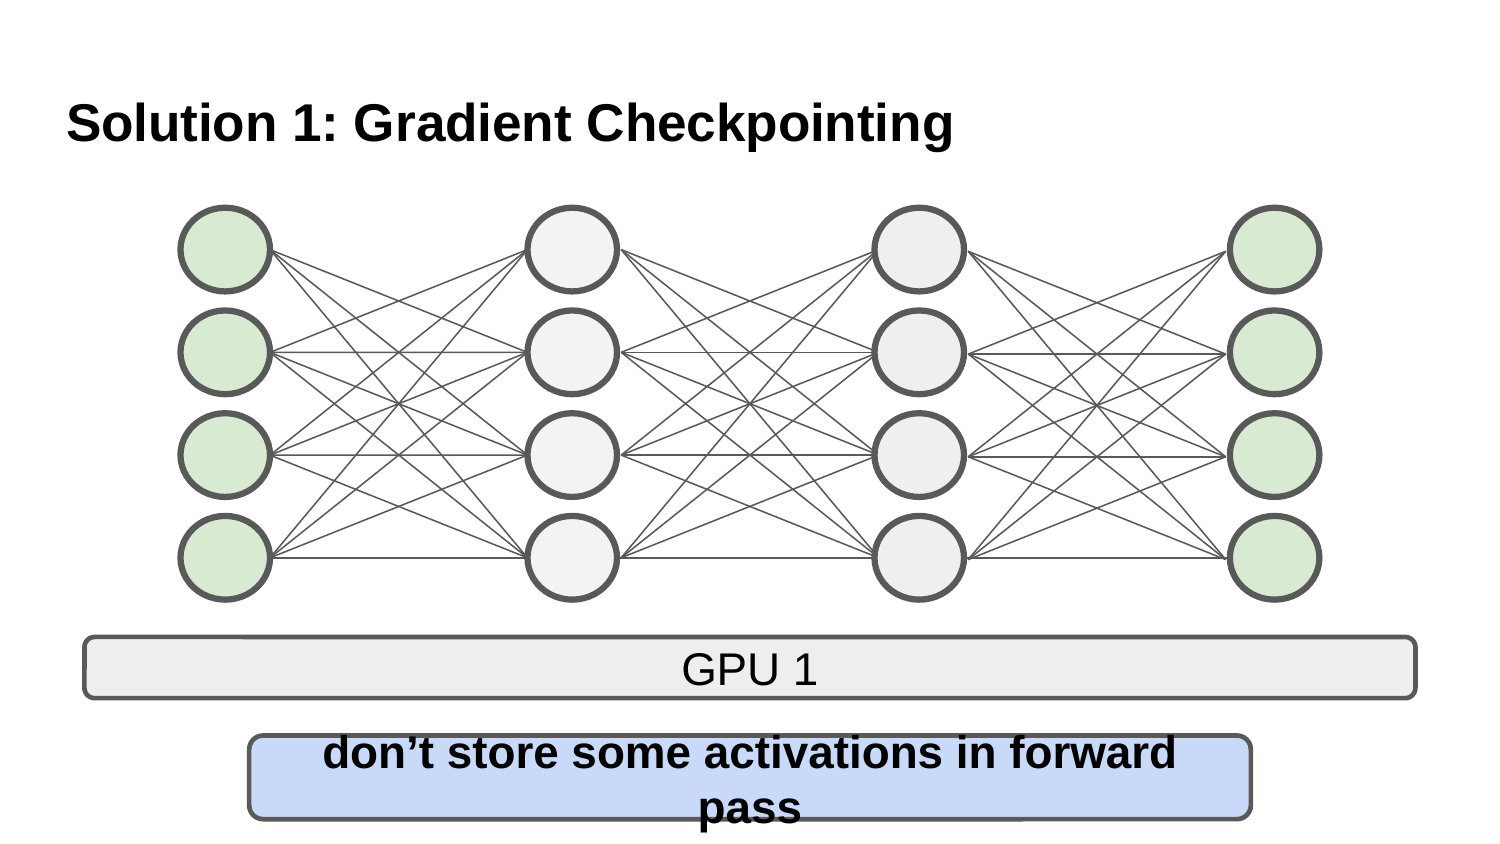

# Solution 1: Gradient Checkpointing

GPU 1
don’t store some activations in forward pass